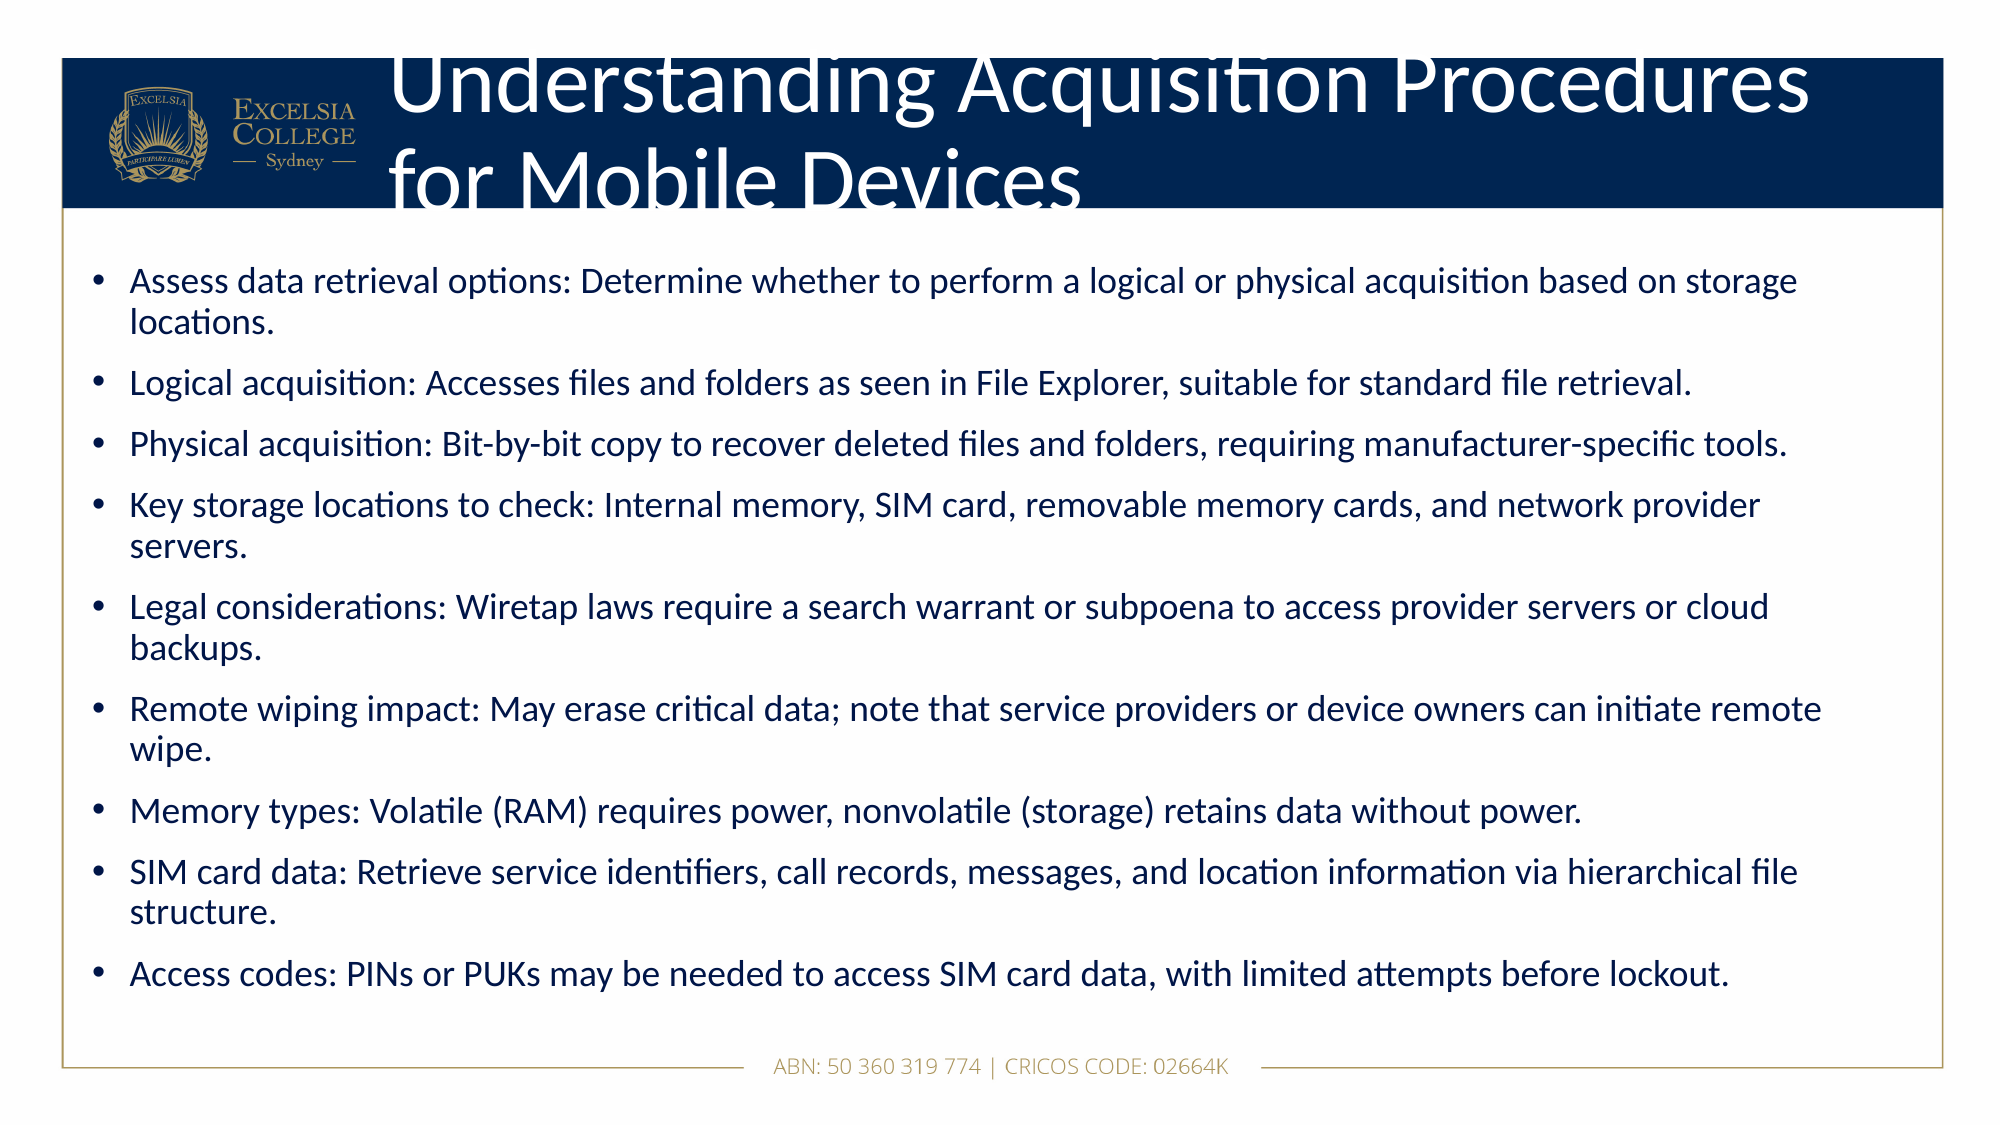

# Understanding Acquisition Procedures for Mobile Devices
Assess data retrieval options: Determine whether to perform a logical or physical acquisition based on storage locations.
Logical acquisition: Accesses files and folders as seen in File Explorer, suitable for standard file retrieval.
Physical acquisition: Bit-by-bit copy to recover deleted files and folders, requiring manufacturer-specific tools.
Key storage locations to check: Internal memory, SIM card, removable memory cards, and network provider servers.
Legal considerations: Wiretap laws require a search warrant or subpoena to access provider servers or cloud backups.
Remote wiping impact: May erase critical data; note that service providers or device owners can initiate remote wipe.
Memory types: Volatile (RAM) requires power, nonvolatile (storage) retains data without power.
SIM card data: Retrieve service identifiers, call records, messages, and location information via hierarchical file structure.
Access codes: PINs or PUKs may be needed to access SIM card data, with limited attempts before lockout.